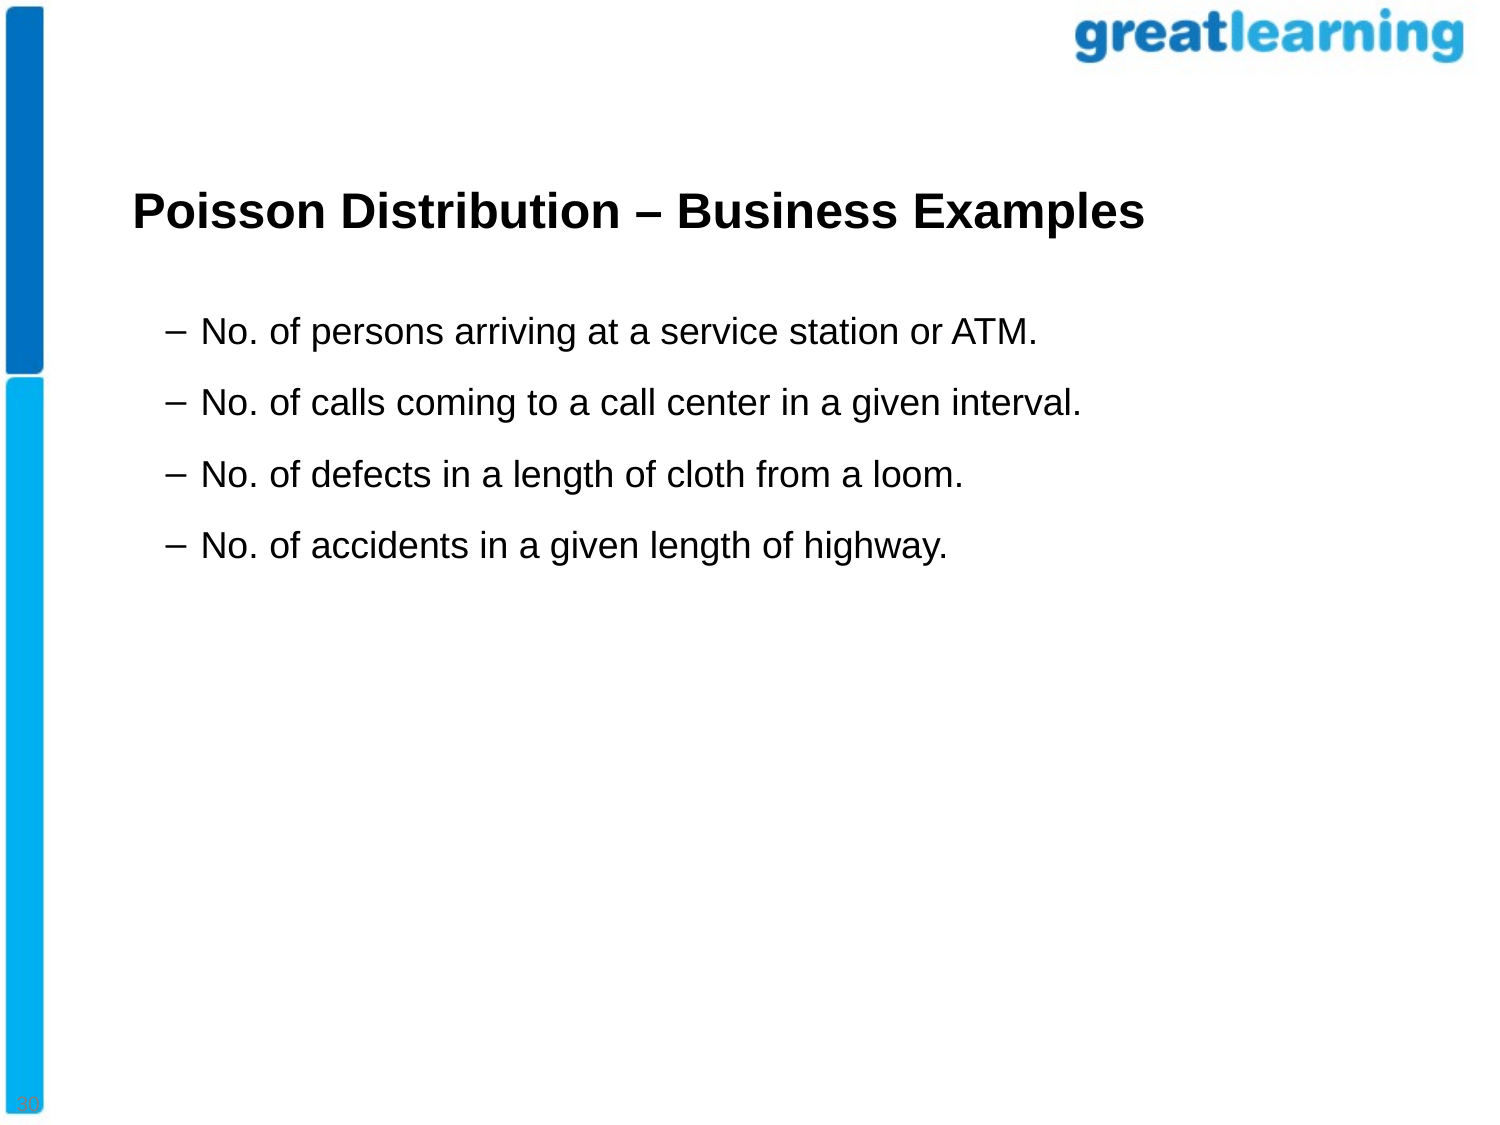

#
Poisson Distribution – Business Examples
No. of persons arriving at a service station or ATM.
No. of calls coming to a call center in a given interval.
No. of defects in a length of cloth from a loom.
No. of accidents in a given length of highway.